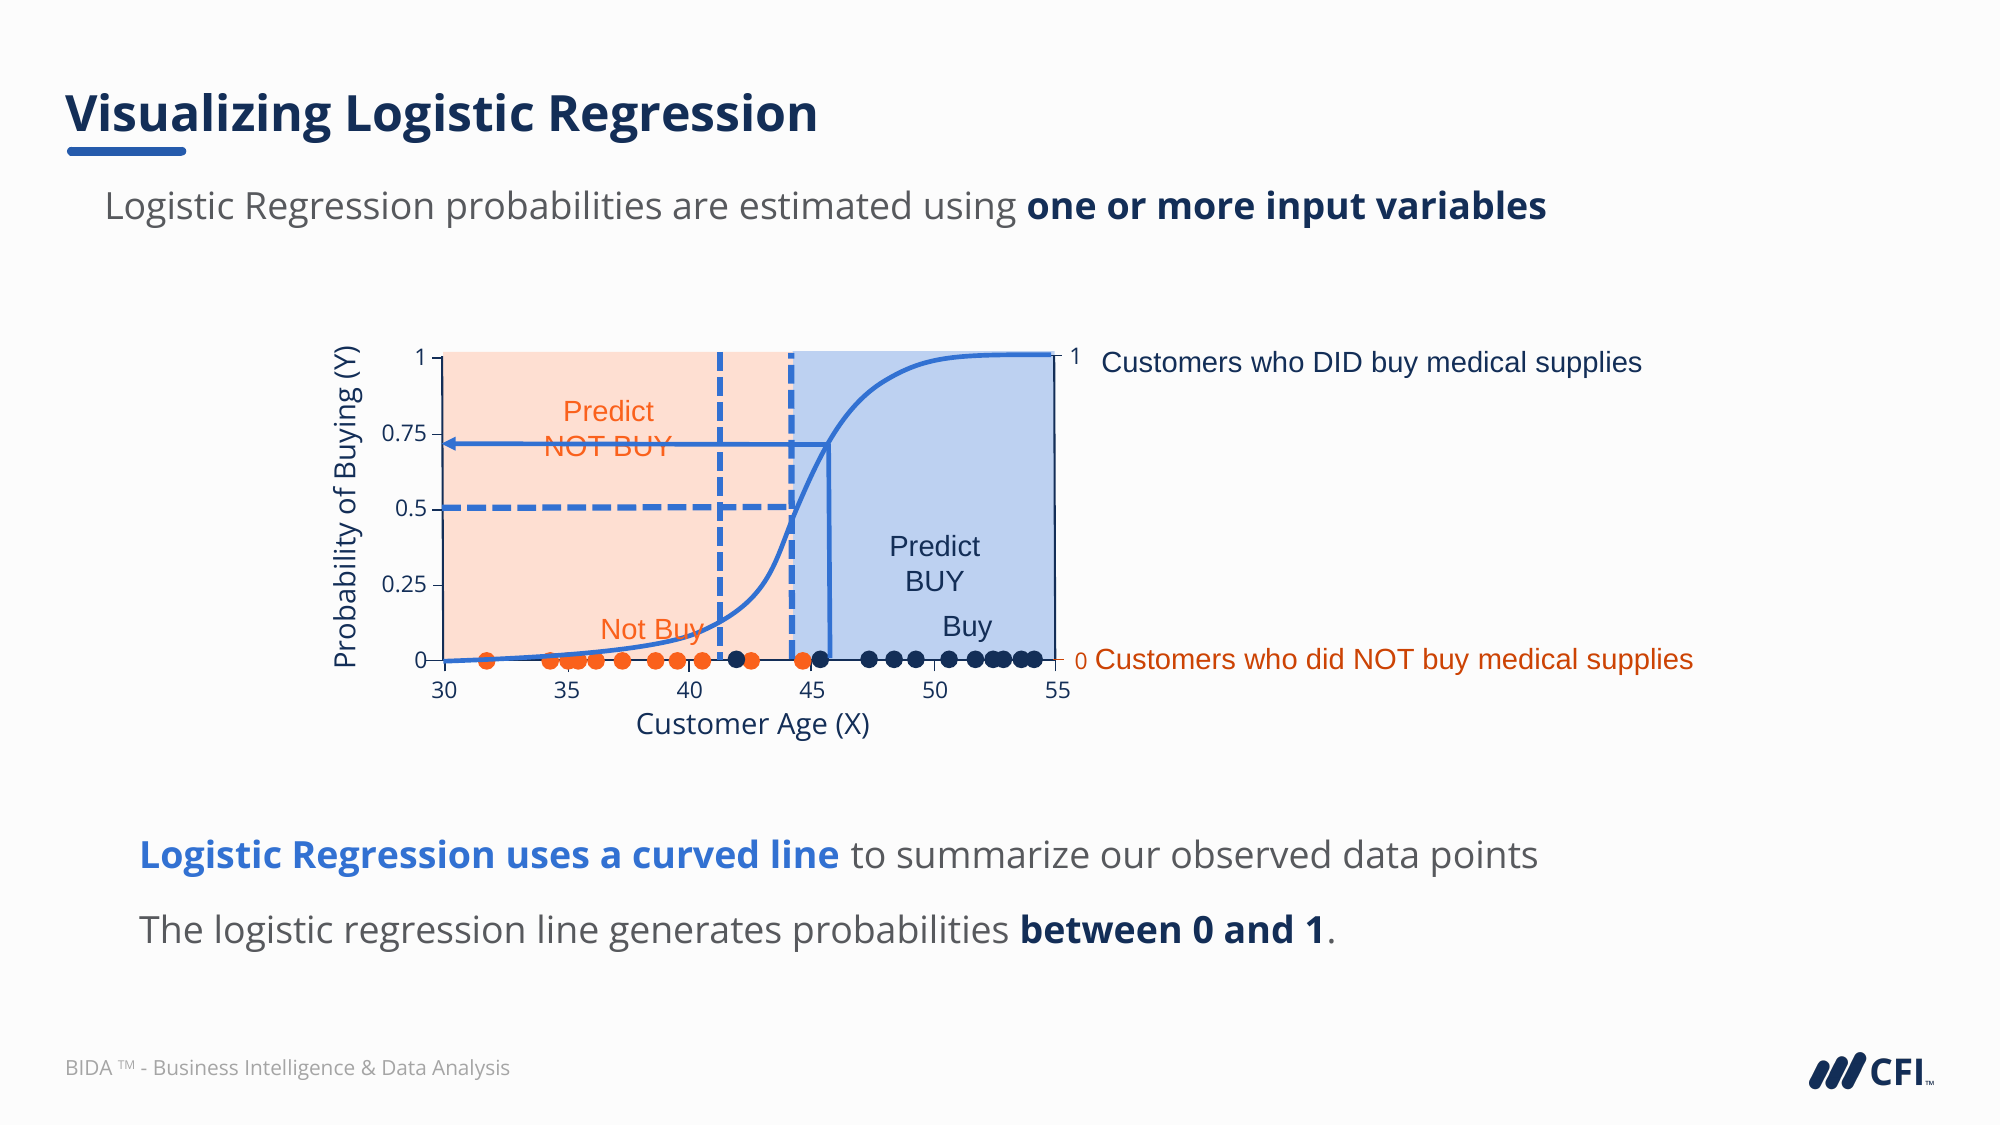

# Visualizing Logistic Regression
Logistic Regression probabilities are estimated using one or more input variables
1
0.75
Probability of Buying (Y)
0.5
0.25
0
1
Customers who DID buy medical supplies

Predict
BUY

Predict
NOT BUY

Buy
Not Buy
Customers who did NOT buy medical supplies
0

30
35
40
45
50
55
Customer Age (X)
Logistic Regression uses a curved line to summarize our observed data points
The logistic regression line generates probabilities between 0 and 1.